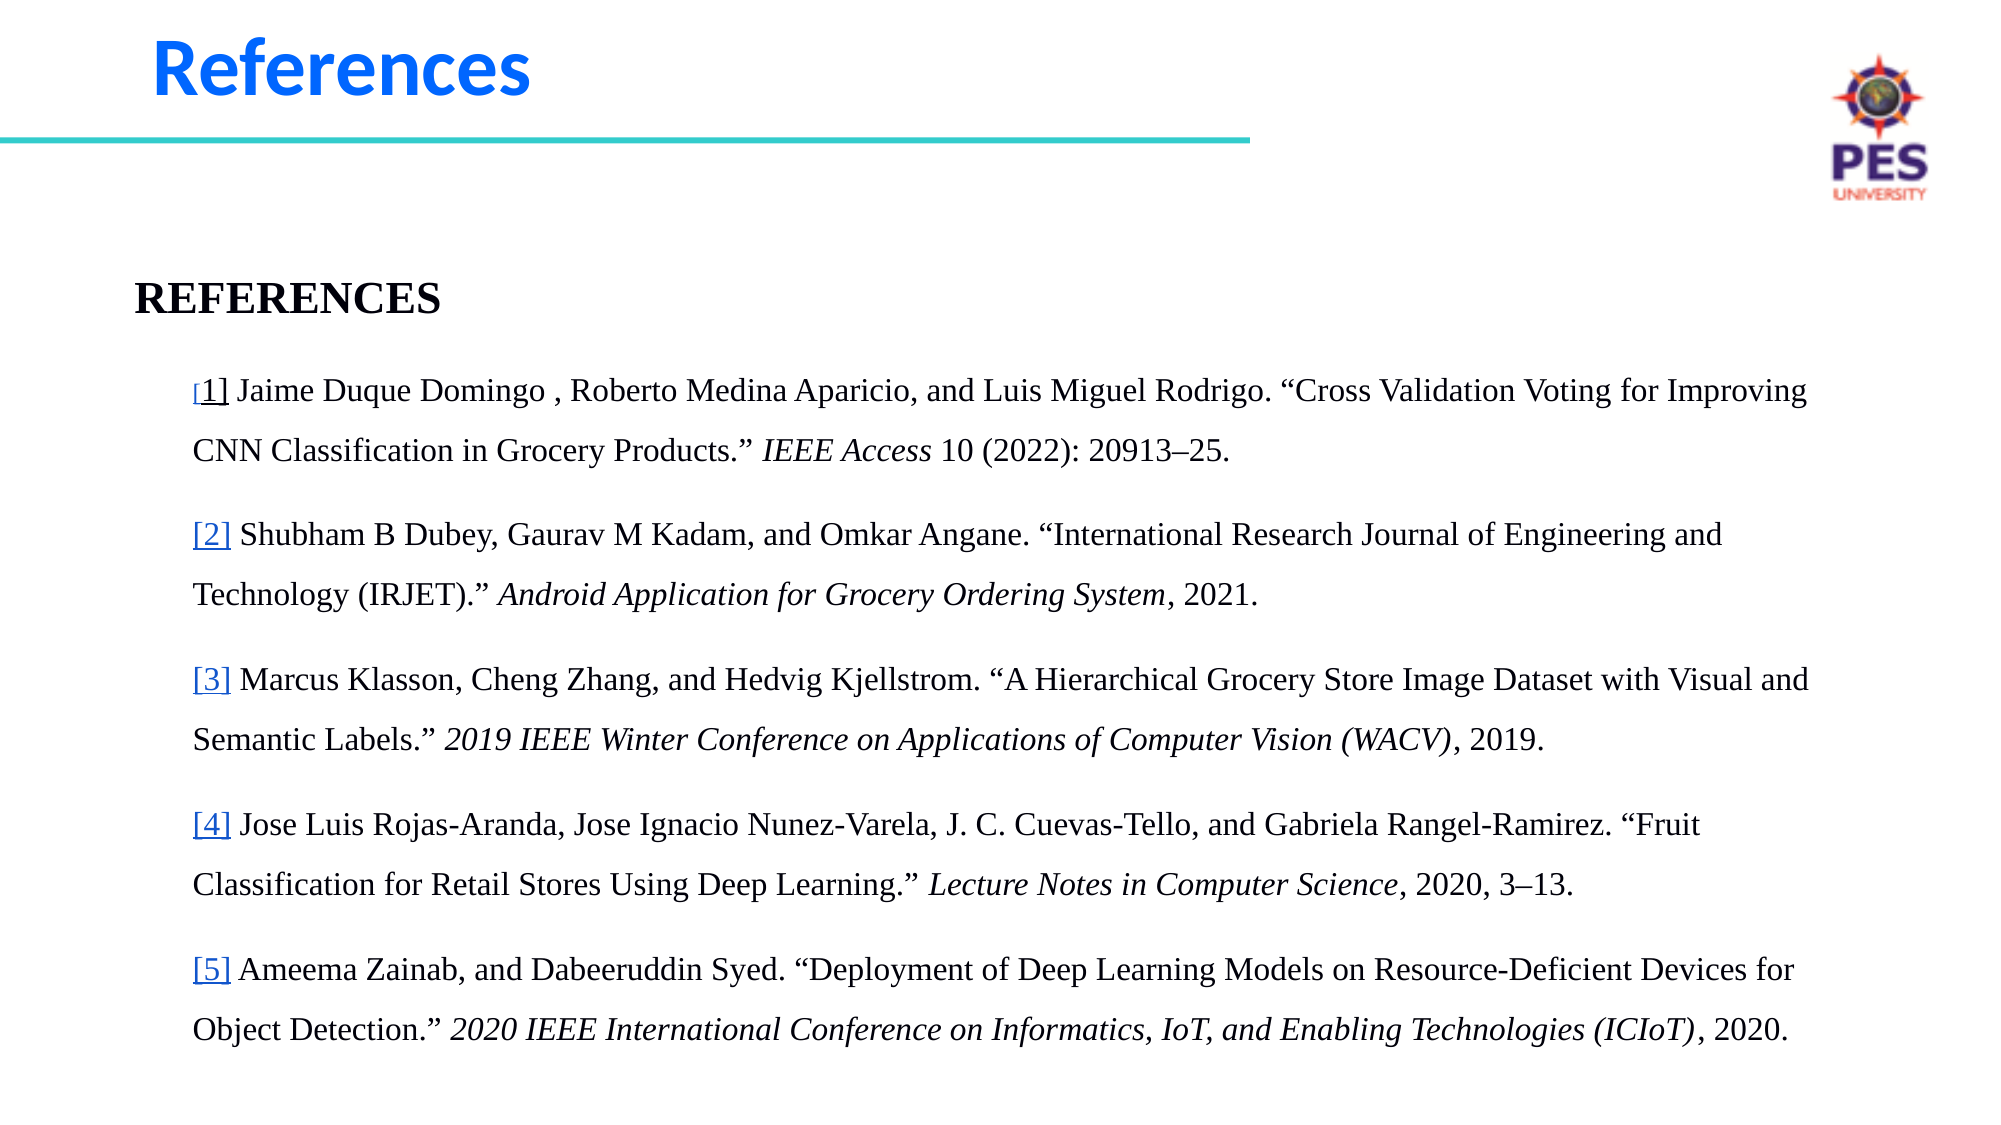

# References
REFERENCES
[1] Jaime Duque Domingo , Roberto Medina Aparicio, and Luis Miguel Rodrigo. “Cross Validation Voting for Improving CNN Classification in Grocery Products.” IEEE Access 10 (2022): 20913–25.
[2] Shubham B Dubey, Gaurav M Kadam, and Omkar Angane. “International Research Journal of Engineering and Technology (IRJET).” Android Application for Grocery Ordering System, 2021.
[3] Marcus Klasson, Cheng Zhang, and Hedvig Kjellstrom. “A Hierarchical Grocery Store Image Dataset with Visual and Semantic Labels.” 2019 IEEE Winter Conference on Applications of Computer Vision (WACV), 2019.
[4] Jose Luis Rojas-Aranda, Jose Ignacio Nunez-Varela, J. C. Cuevas-Tello, and Gabriela Rangel-Ramirez. “Fruit Classification for Retail Stores Using Deep Learning.” Lecture Notes in Computer Science, 2020, 3–13.
[5] Ameema Zainab, and Dabeeruddin Syed. “Deployment of Deep Learning Models on Resource-Deficient Devices for Object Detection.” 2020 IEEE International Conference on Informatics, IoT, and Enabling Technologies (ICIoT), 2020.